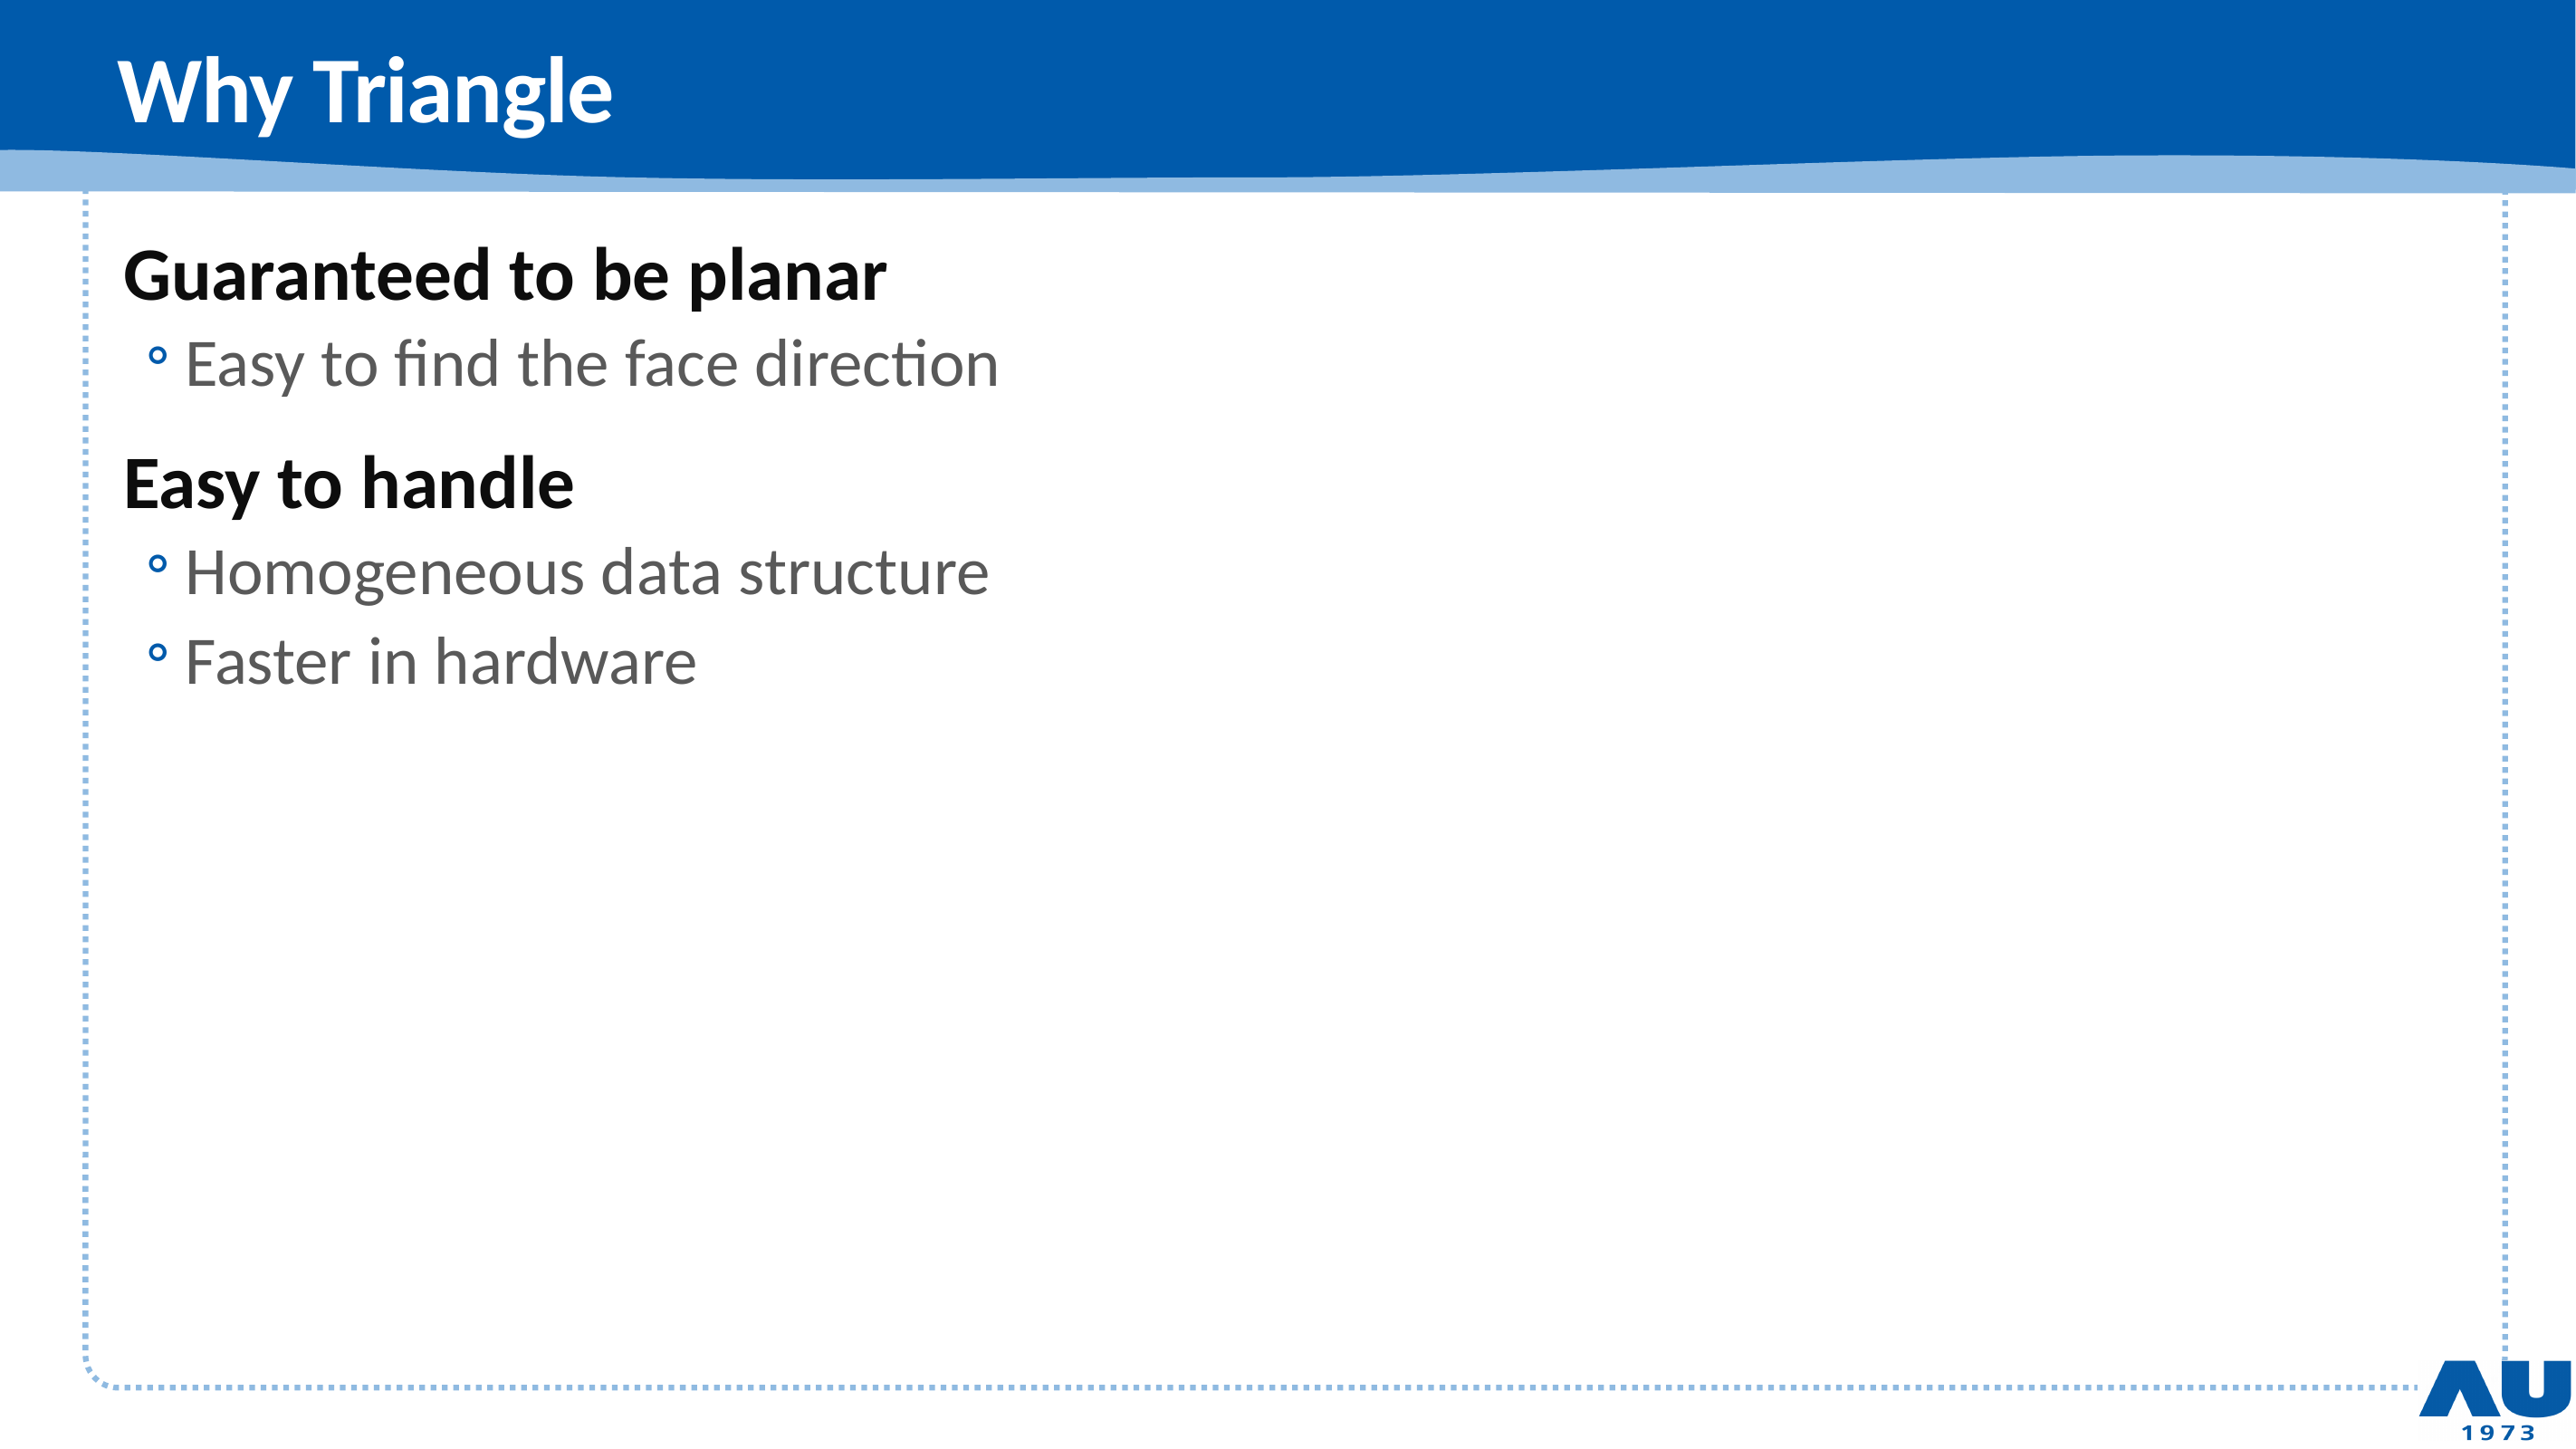

# Why Triangle
Guaranteed to be planar
Easy to find the face direction
Easy to handle
Homogeneous data structure
Faster in hardware